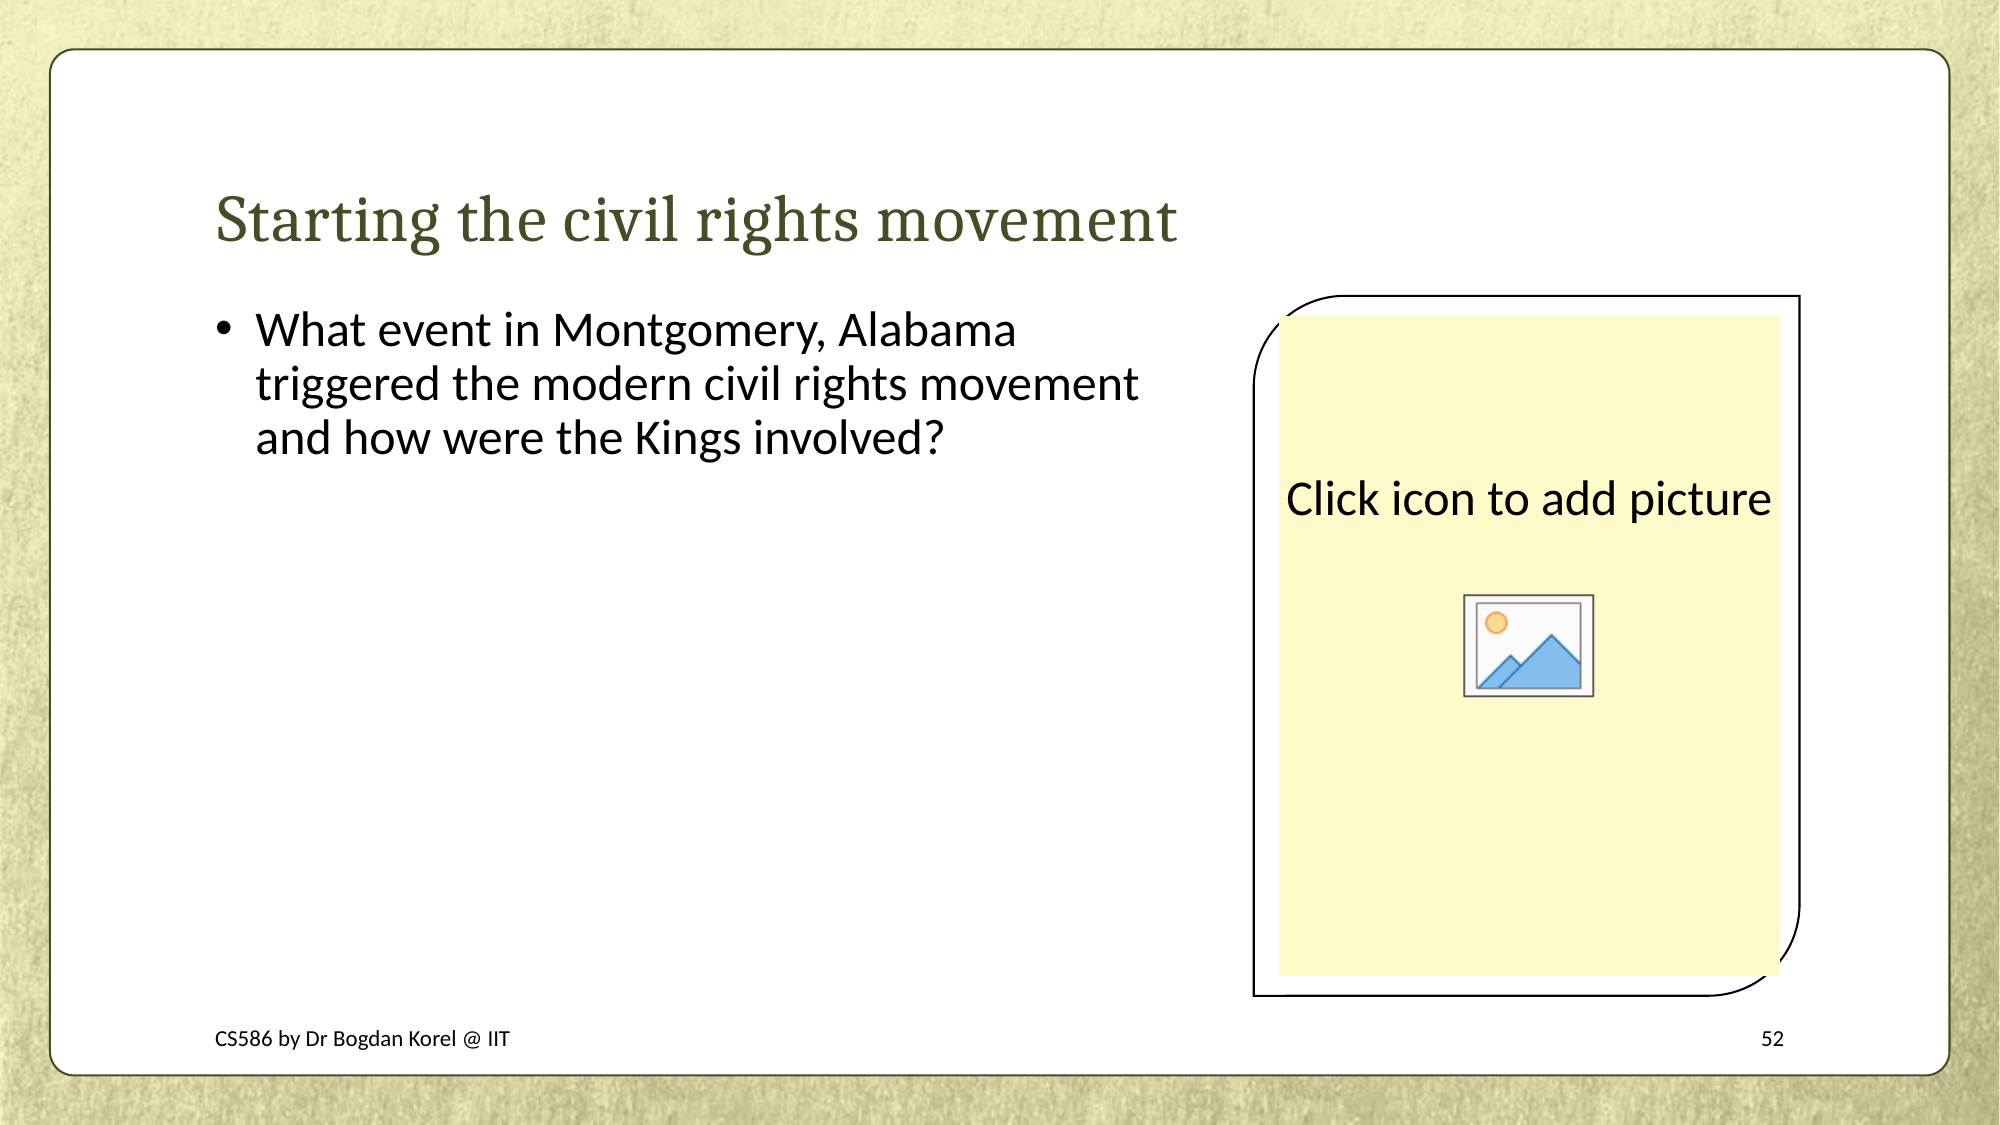

# Starting the civil rights movement
What event in Montgomery, Alabama triggered the modern civil rights movement and how were the Kings involved?

CS586 by Dr Bogdan Korel @ IIT
52